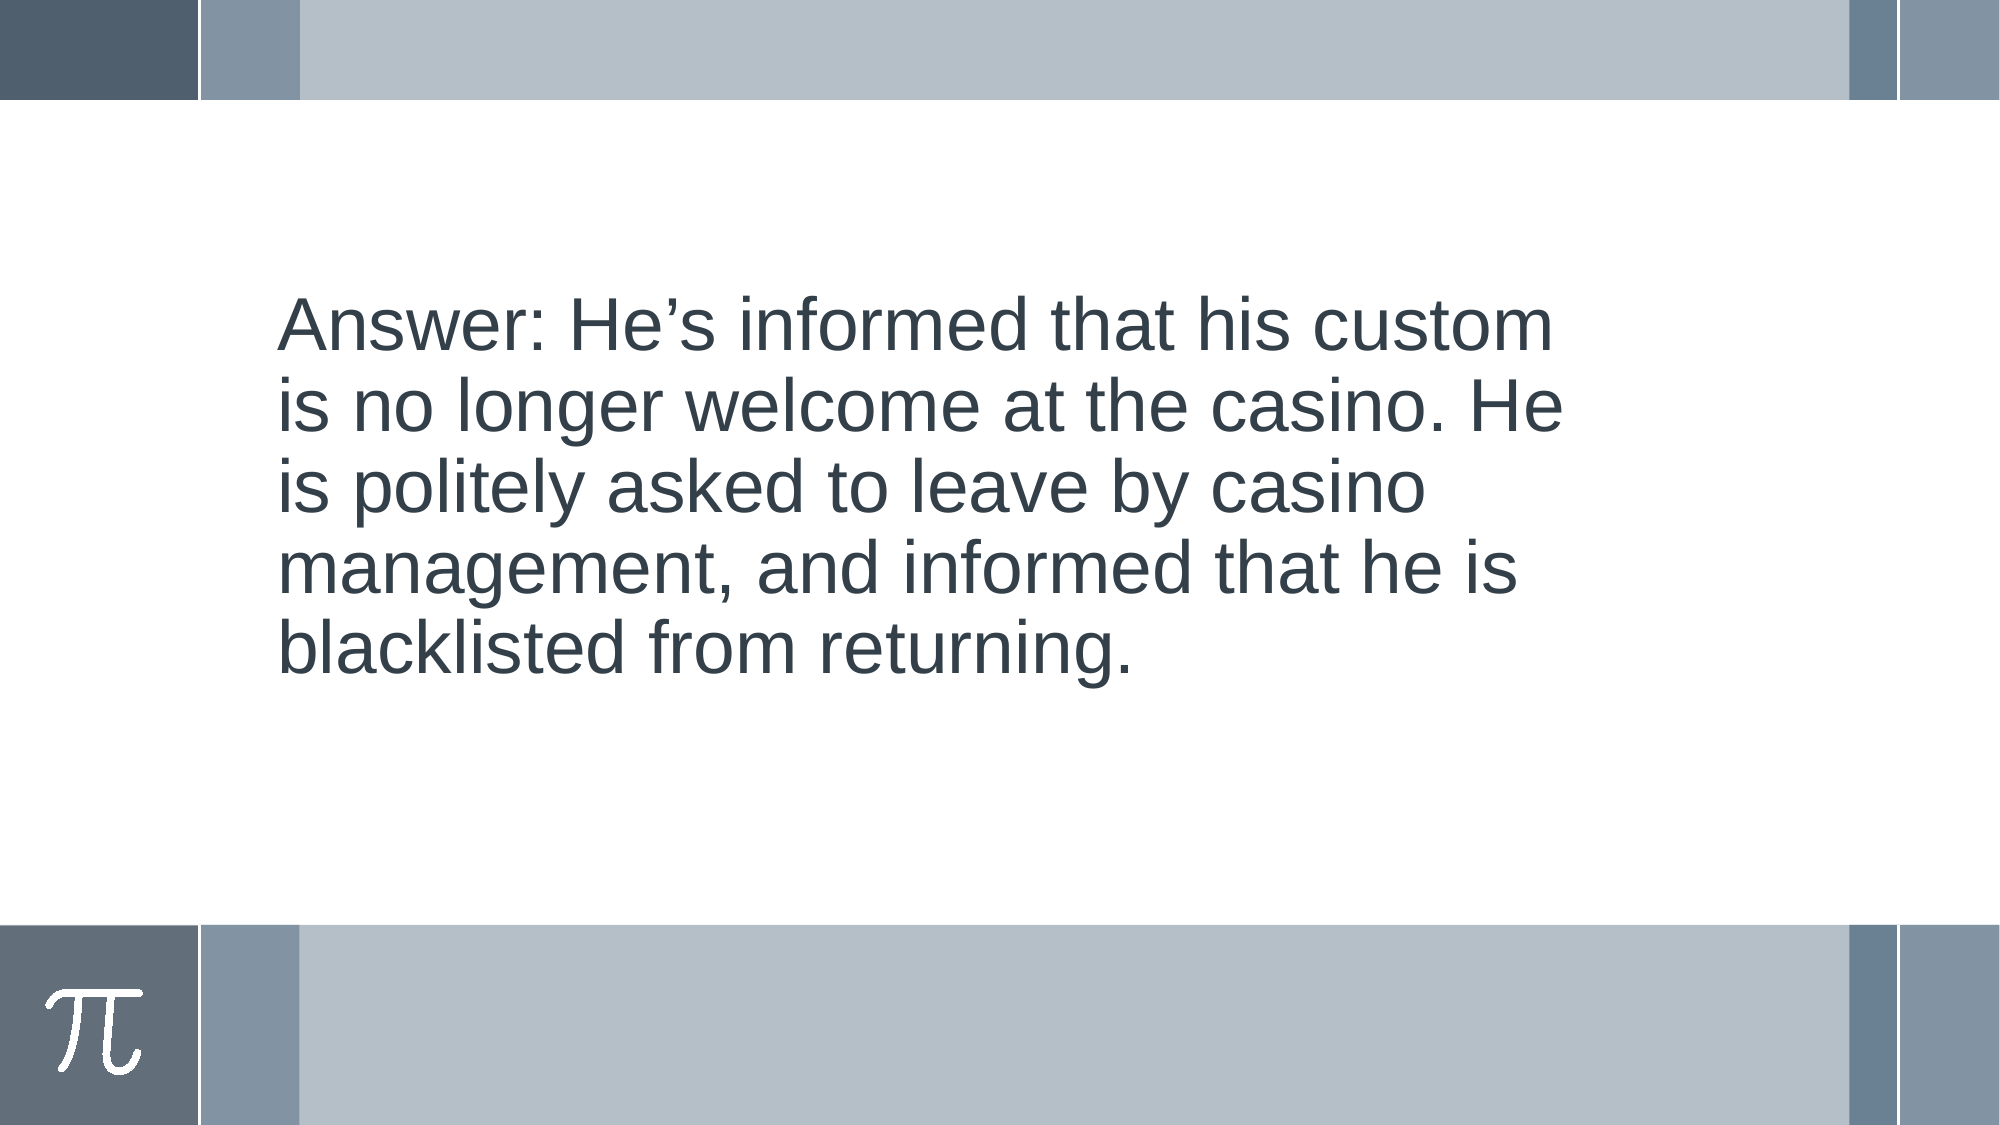

# Answer: He’s informed that his custom is no longer welcome at the casino. He is politely asked to leave by casino management, and informed that he is blacklisted from returning.